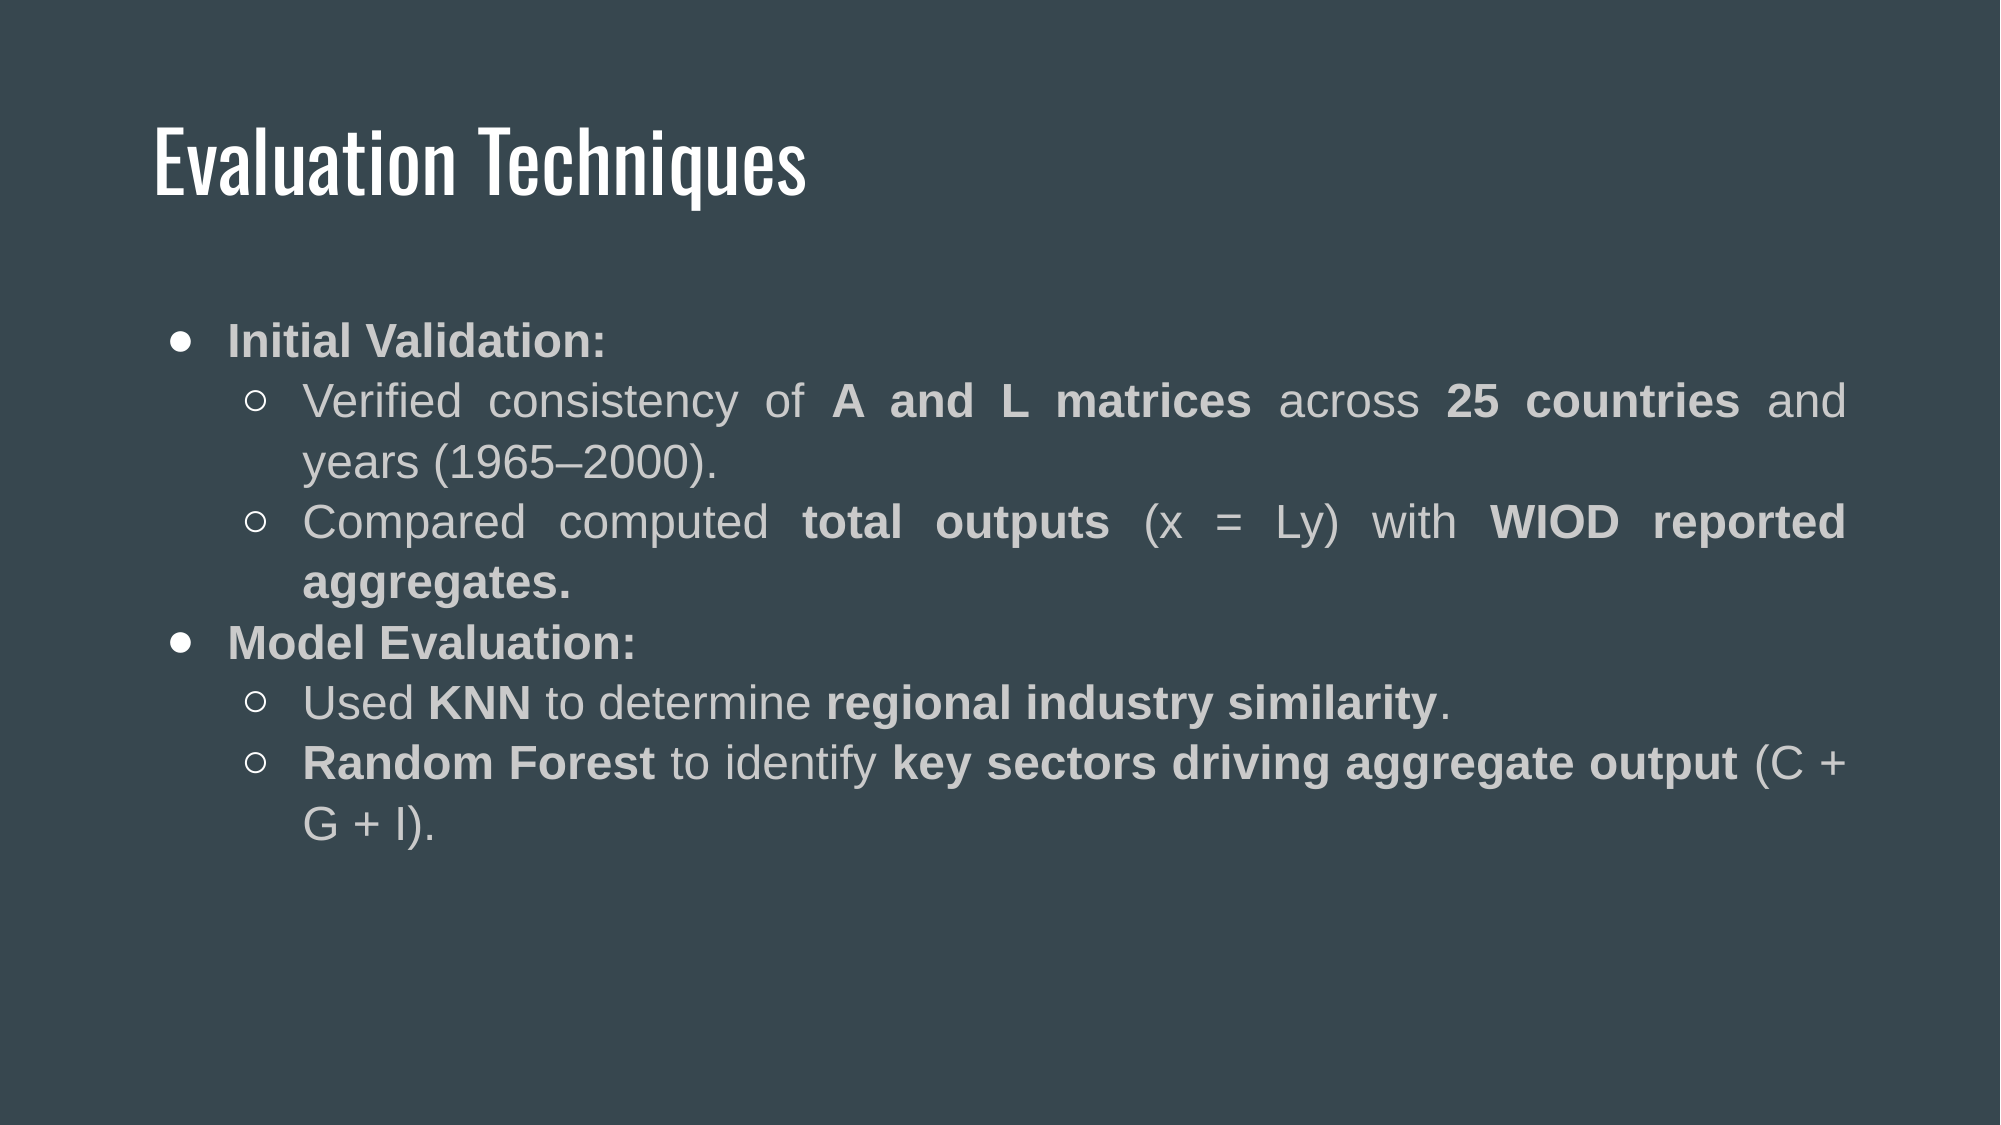

# Evaluation Techniques
Initial Validation:
Verified consistency of A and L matrices across 25 countries and years (1965–2000).
Compared computed total outputs (x = Ly) with WIOD reported aggregates.
Model Evaluation:
Used KNN to determine regional industry similarity.
Random Forest to identify key sectors driving aggregate output (C + G + I).